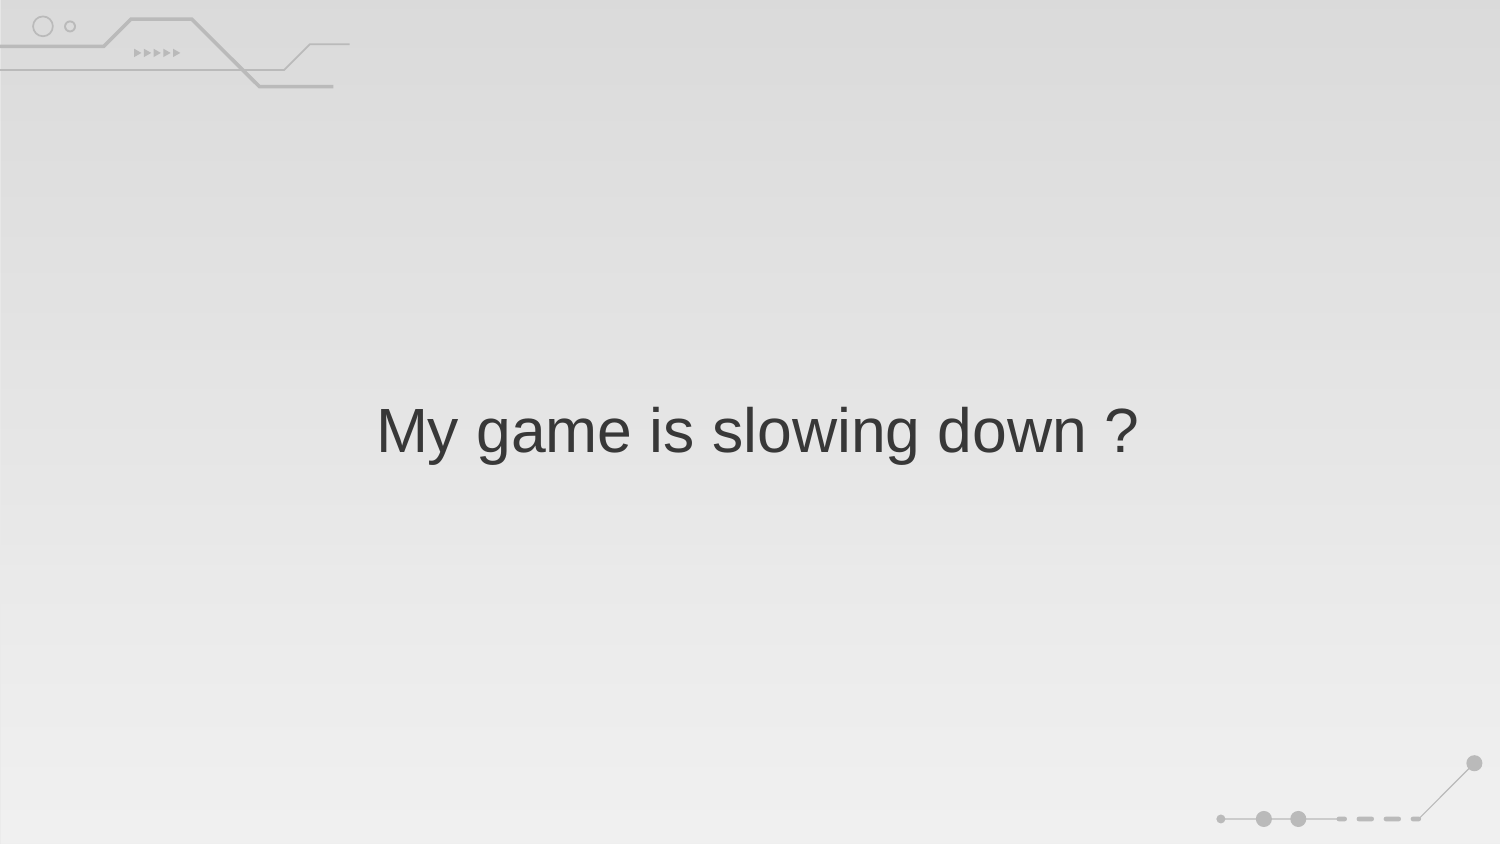

# My game is slowing down ?